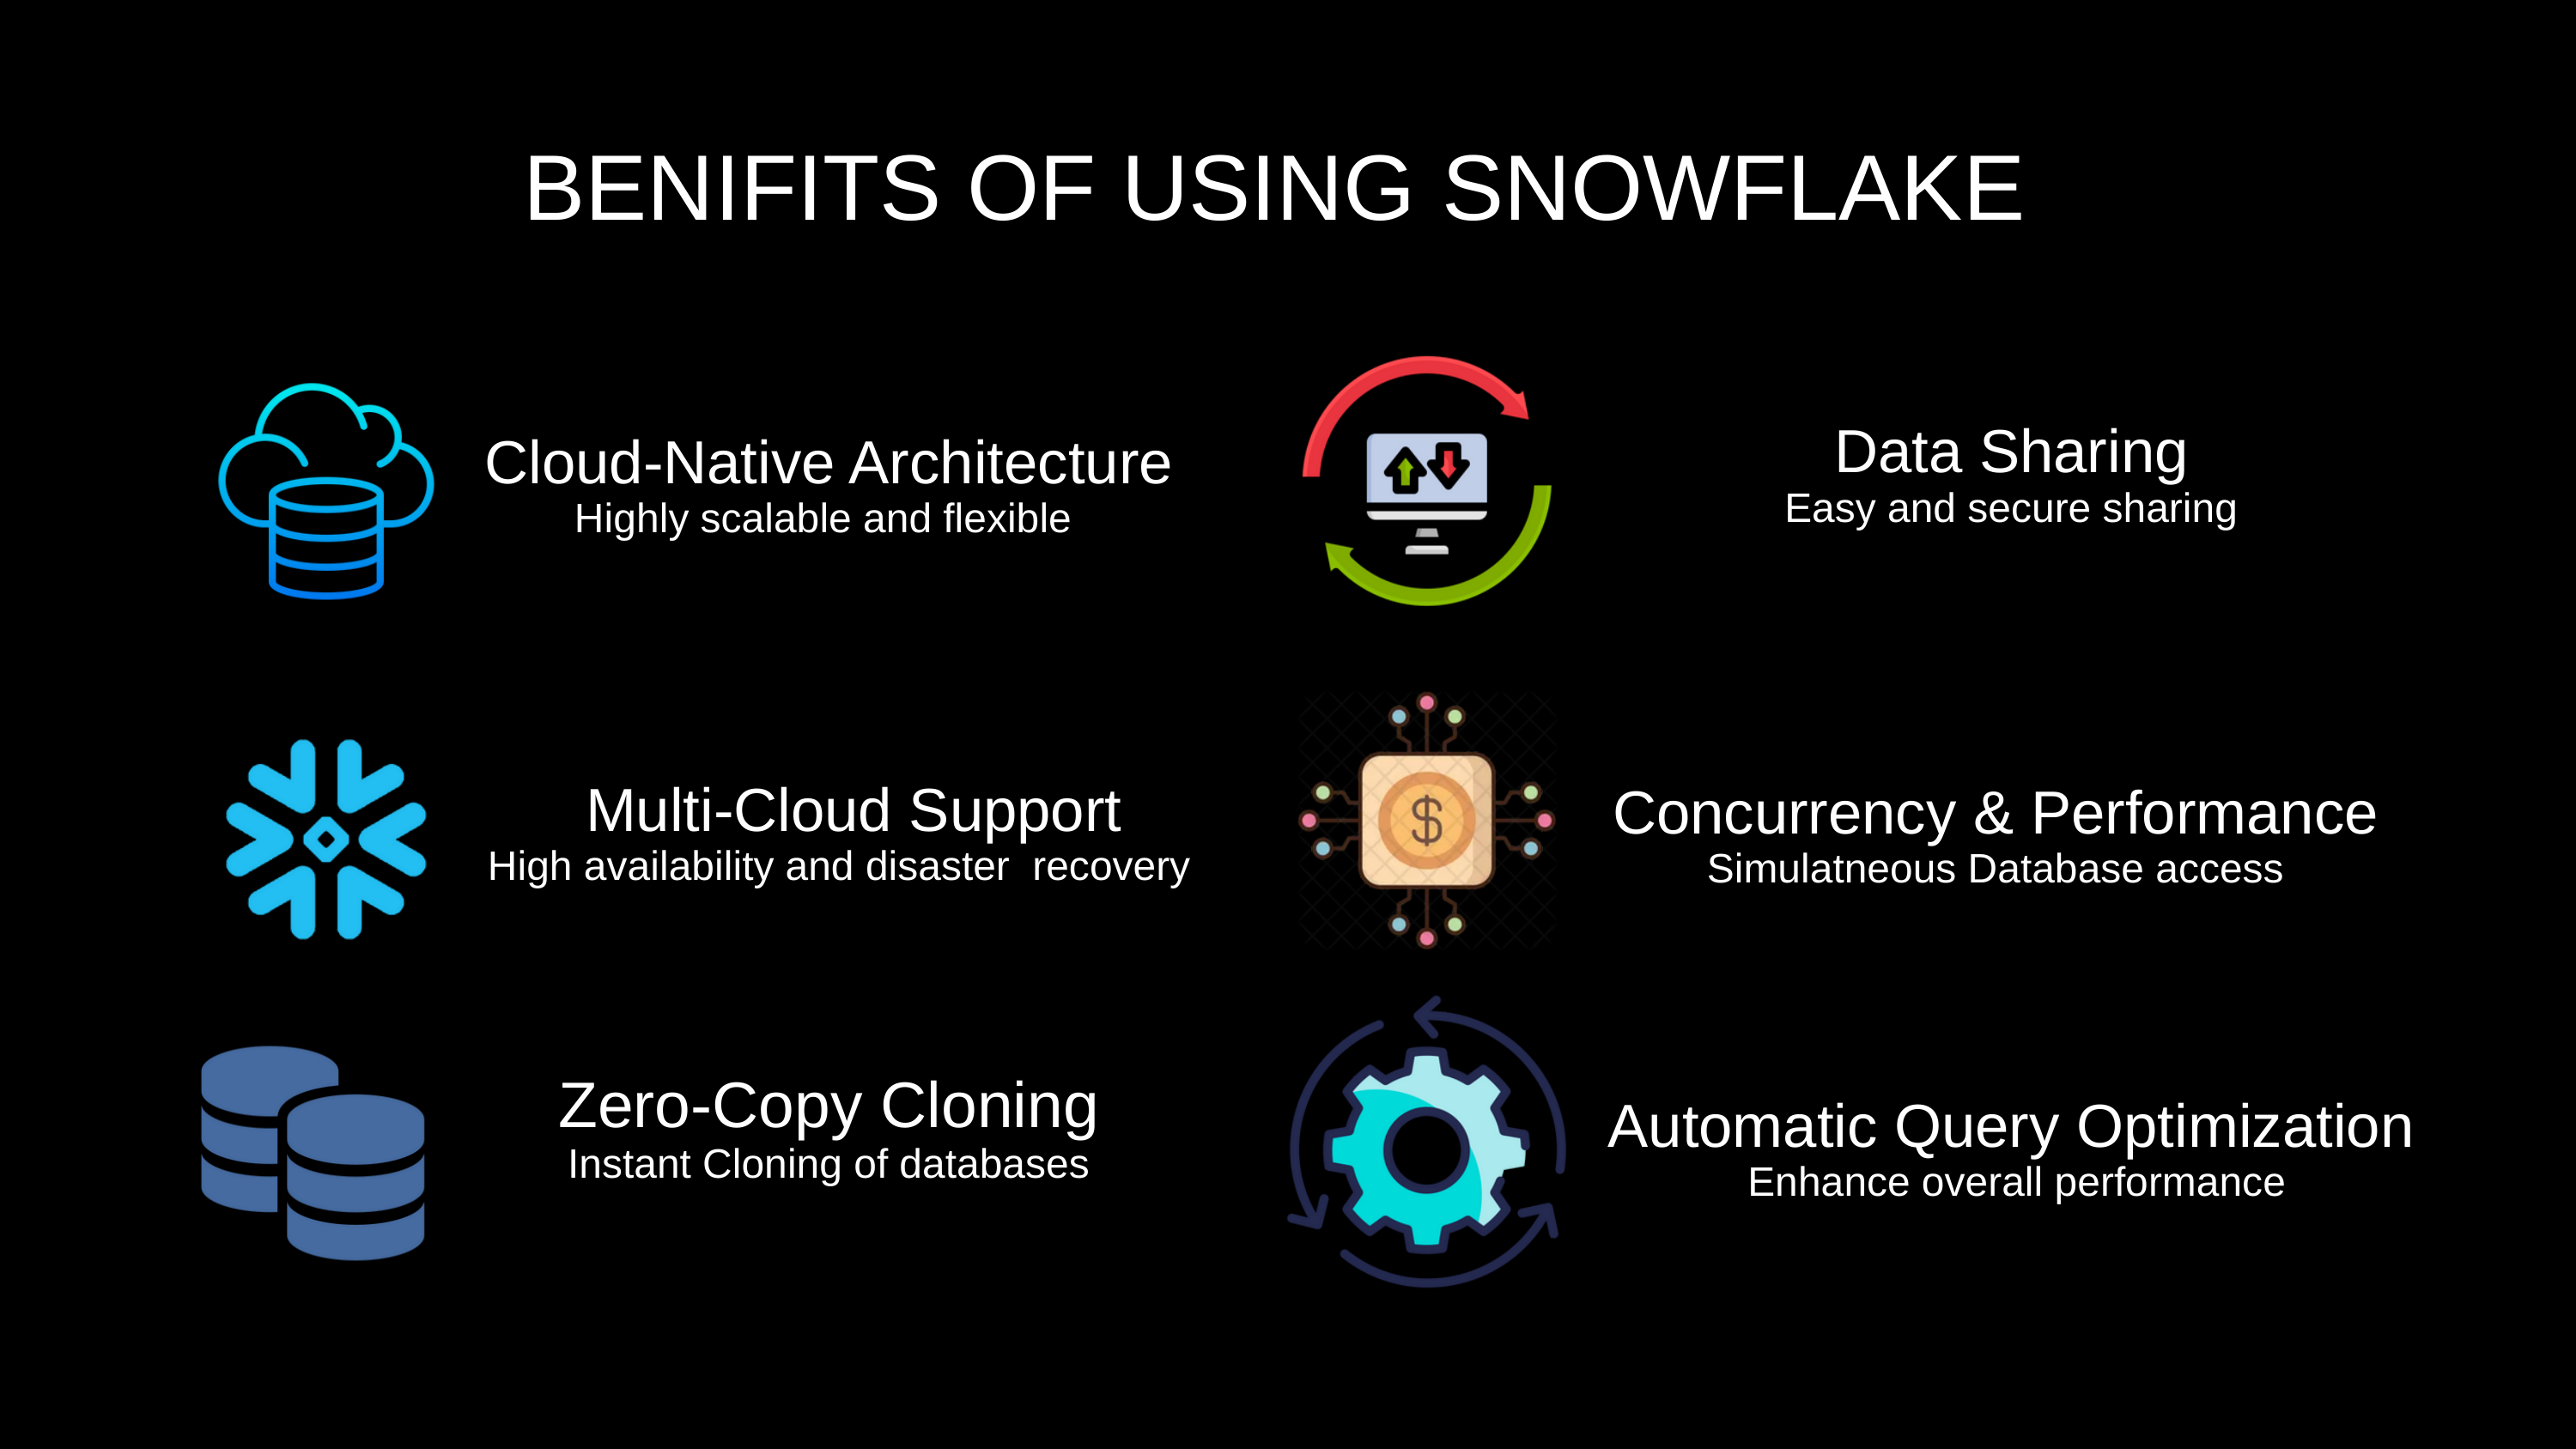

BENIFITS OF USING SNOWFLAKE

Data Sharing
Easy and secure sharing
Cloud-Native Architecture
Highly scalable and flexible

 Multi-Cloud Support
High availability and disaster  recovery
Concurrency & Performance
Simulatneous Database access

Zero-Copy Cloning
Instant Cloning of databases
Automatic Query Optimization
 Enhance overall performance